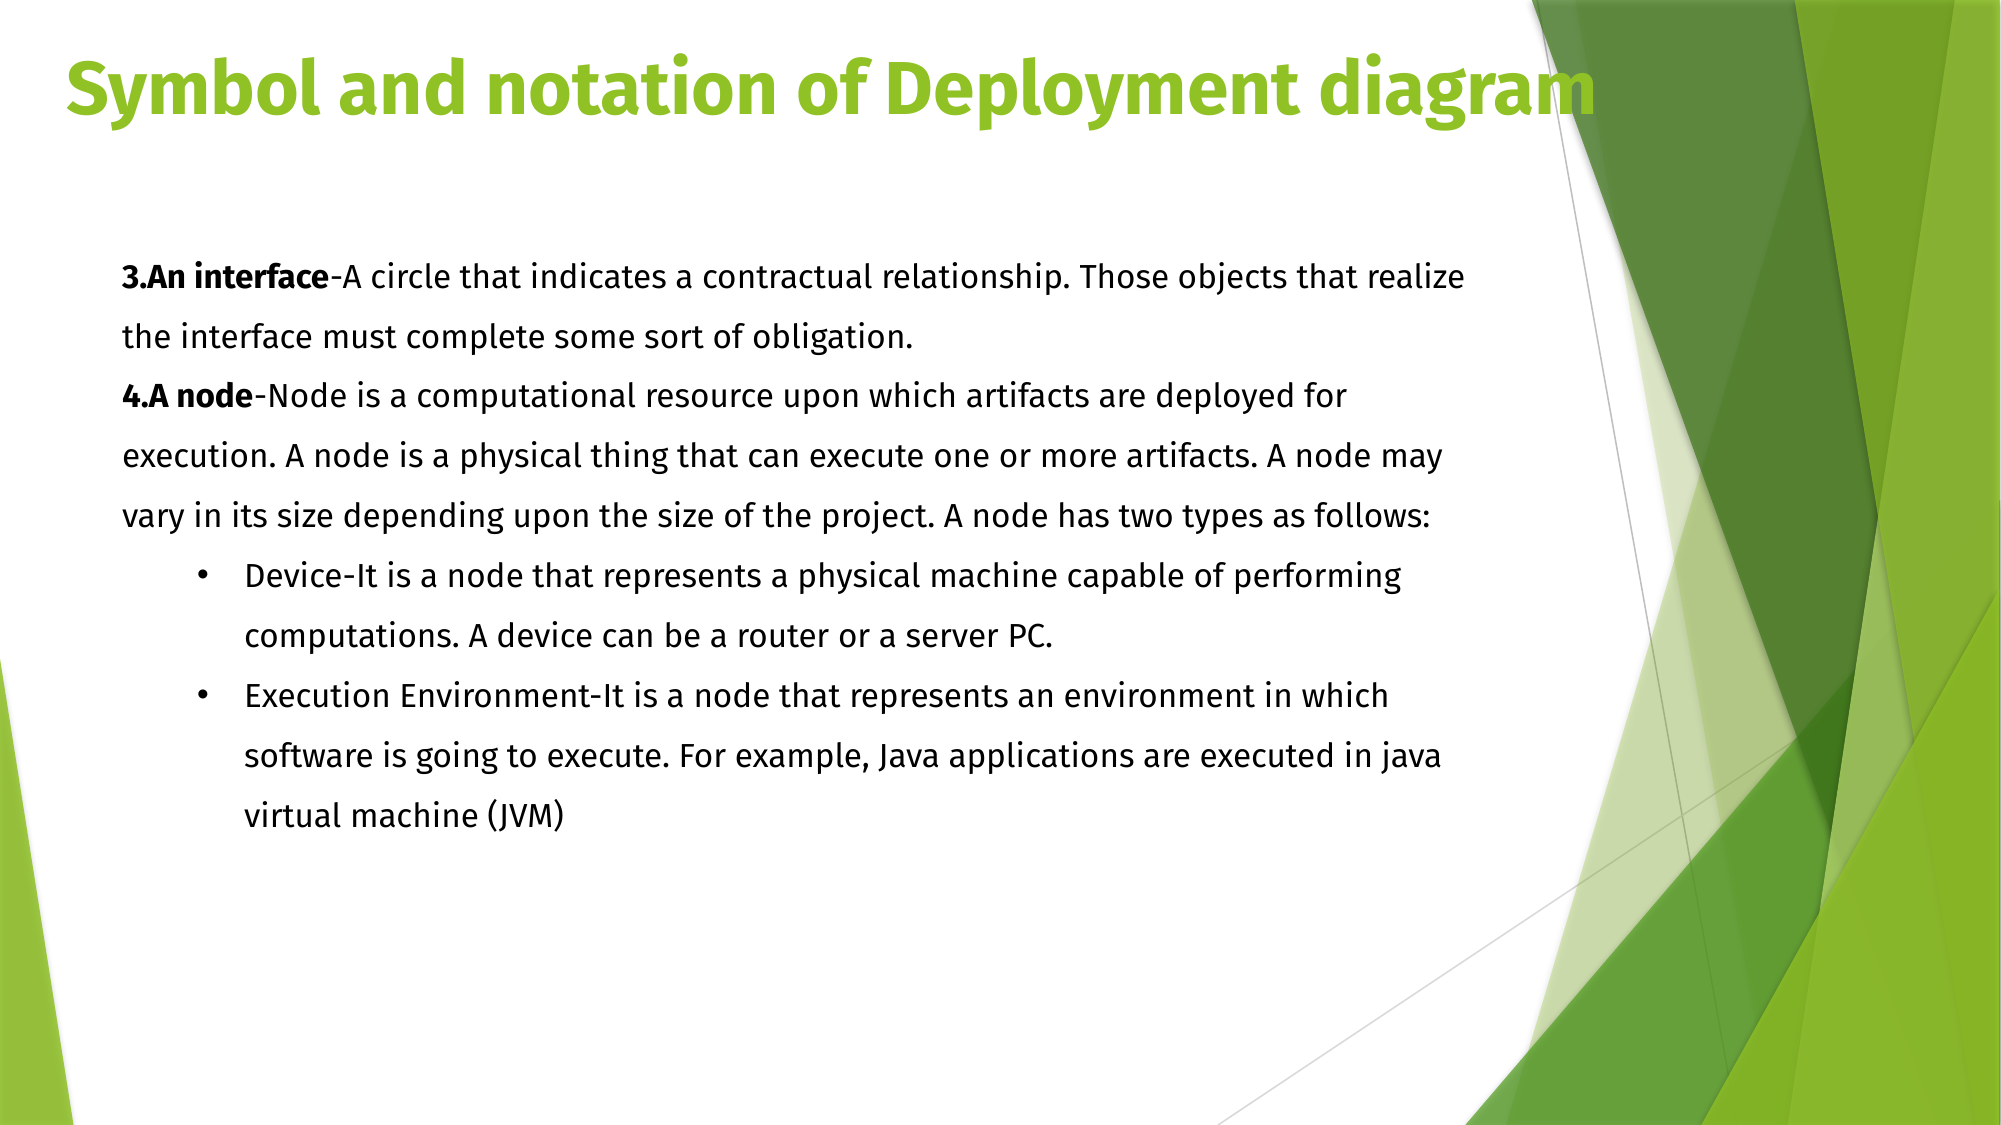

# Symbol and notation of Deployment diagram

3.An interface-A circle that indicates a contractual relationship. Those objects that realize the interface must complete some sort of obligation.
4.A node-Node is a computational resource upon which artifacts are deployed for execution. A node is a physical thing that can execute one or more artifacts. A node may vary in its size depending upon the size of the project. A node has two types as follows:
Device-It is a node that represents a physical machine capable of performing computations. A device can be a router or a server PC.
Execution Environment-It is a node that represents an environment in which software is going to execute. For example, Java applications are executed in java virtual machine (JVM)